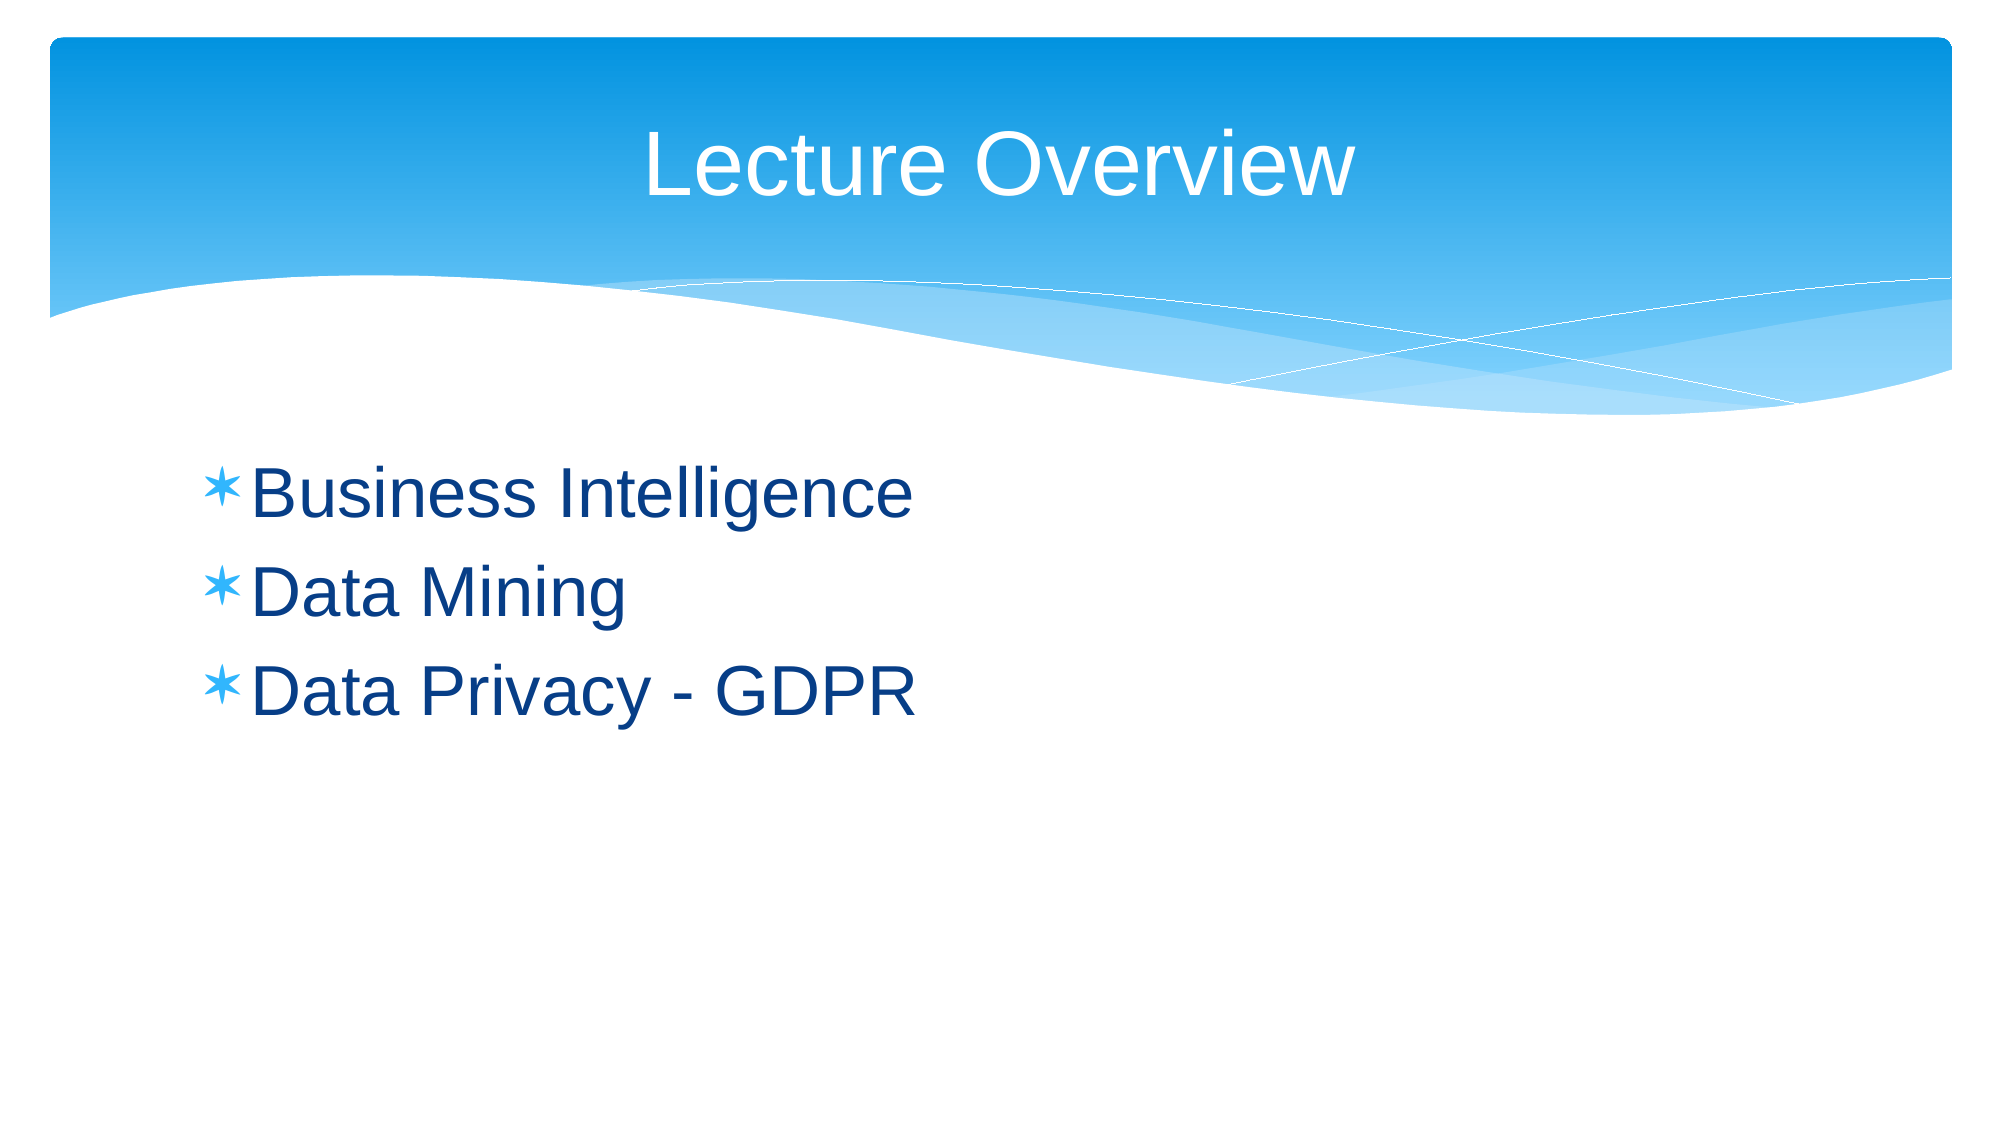

# Lecture Overview
Business Intelligence
Data Mining
Data Privacy - GDPR